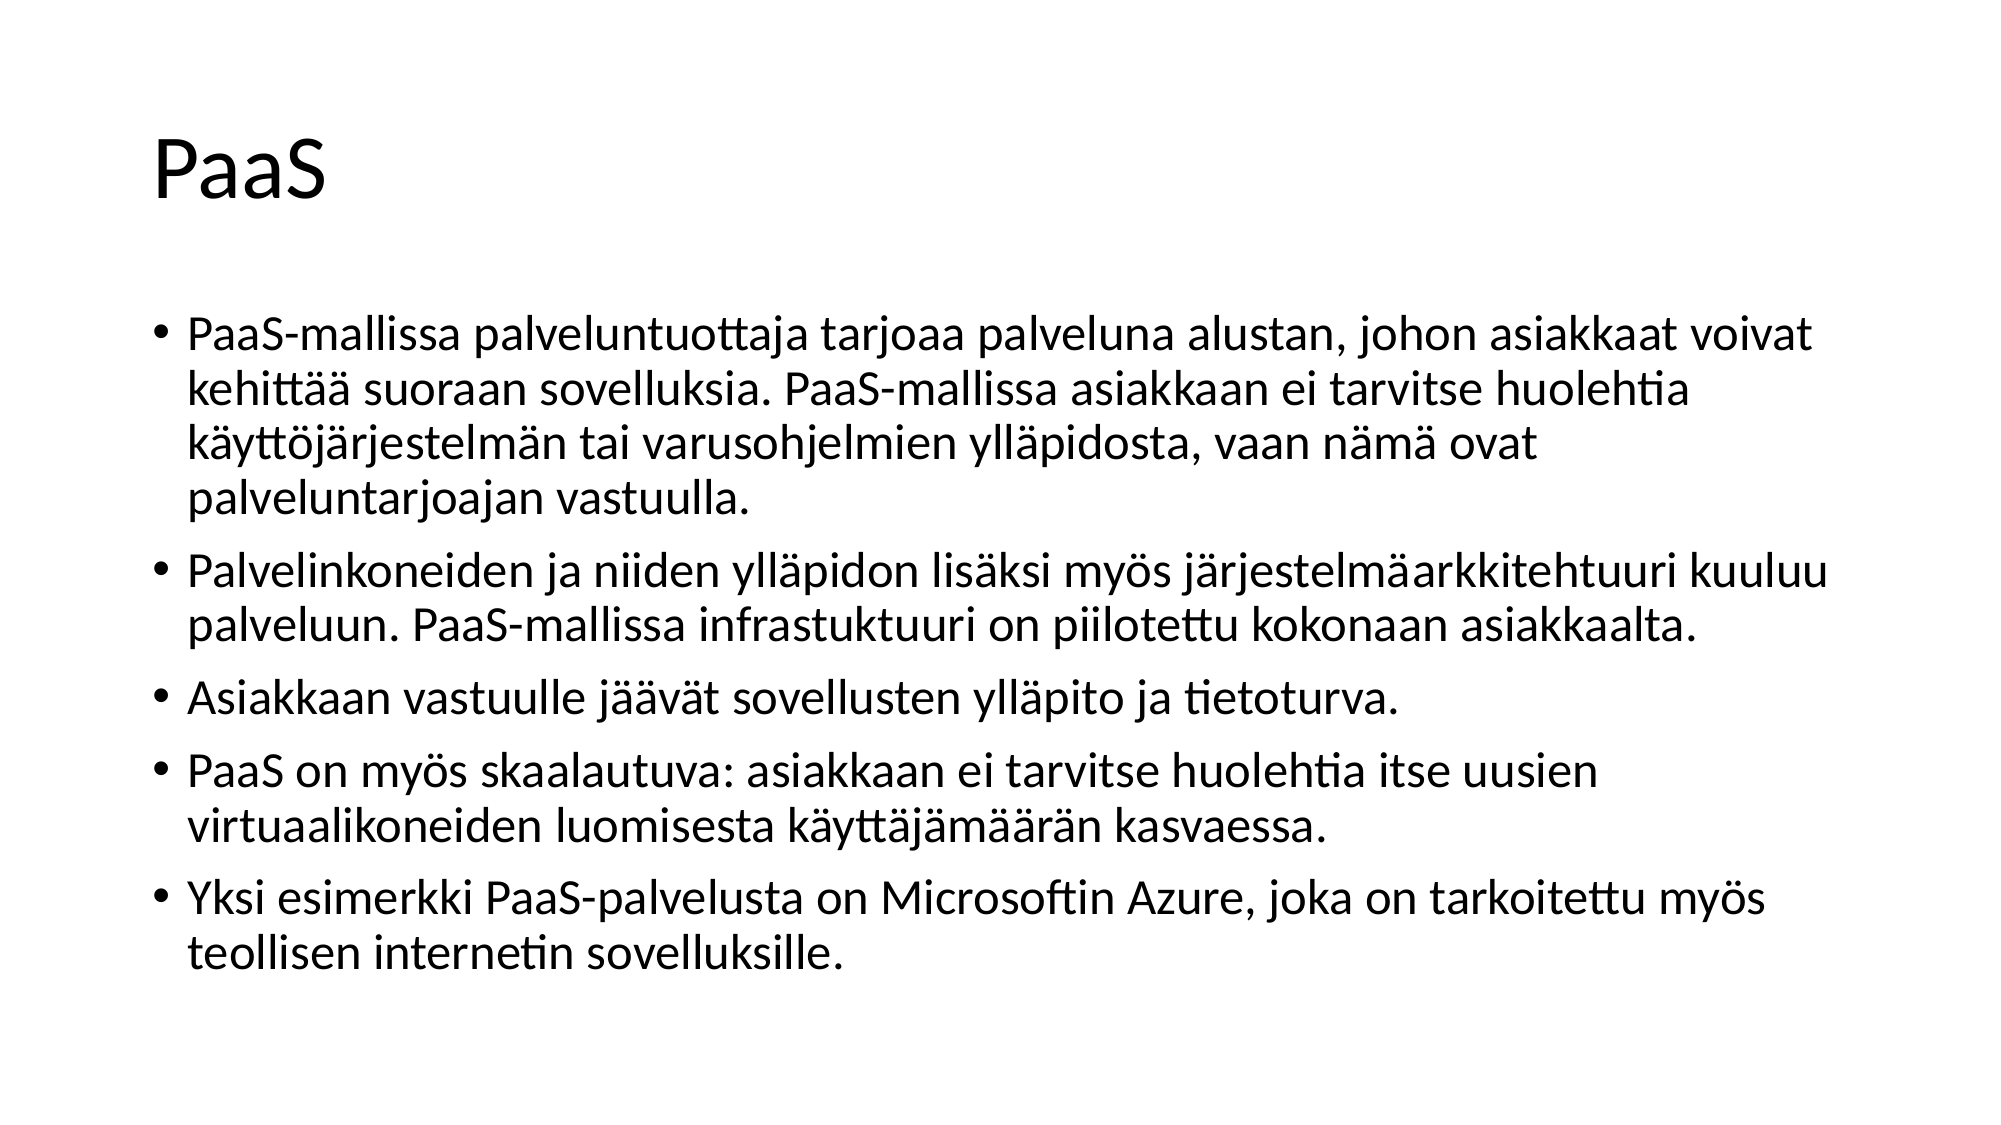

# PaaS
PaaS-mallissa palveluntuottaja tarjoaa palveluna alustan, johon asiakkaat voivat kehittää suoraan sovelluksia. PaaS-mallissa asiakkaan ei tarvitse huolehtia käyttöjärjestelmän tai varusohjelmien ylläpidosta, vaan nämä ovat palveluntarjoajan vastuulla.
Palvelinkoneiden ja niiden ylläpidon lisäksi myös järjestelmä­arkki­teh­tuuri kuuluu palveluun. PaaS-mallissa infrastuktuuri on piilotettu kokonaan asiakkaalta.
Asiakkaan vastuulle jäävät sovellusten ylläpito ja tietoturva.
PaaS on myös skaalautuva: asiakkaan ei tarvitse huolehtia itse uusien virtuaalikoneiden luomisesta käyttäjämäärän kasvaessa.
Yksi esimerkki PaaS-palvelusta on Microsoftin Azure, joka on tarkoitettu myös teollisen internetin sovelluksille.